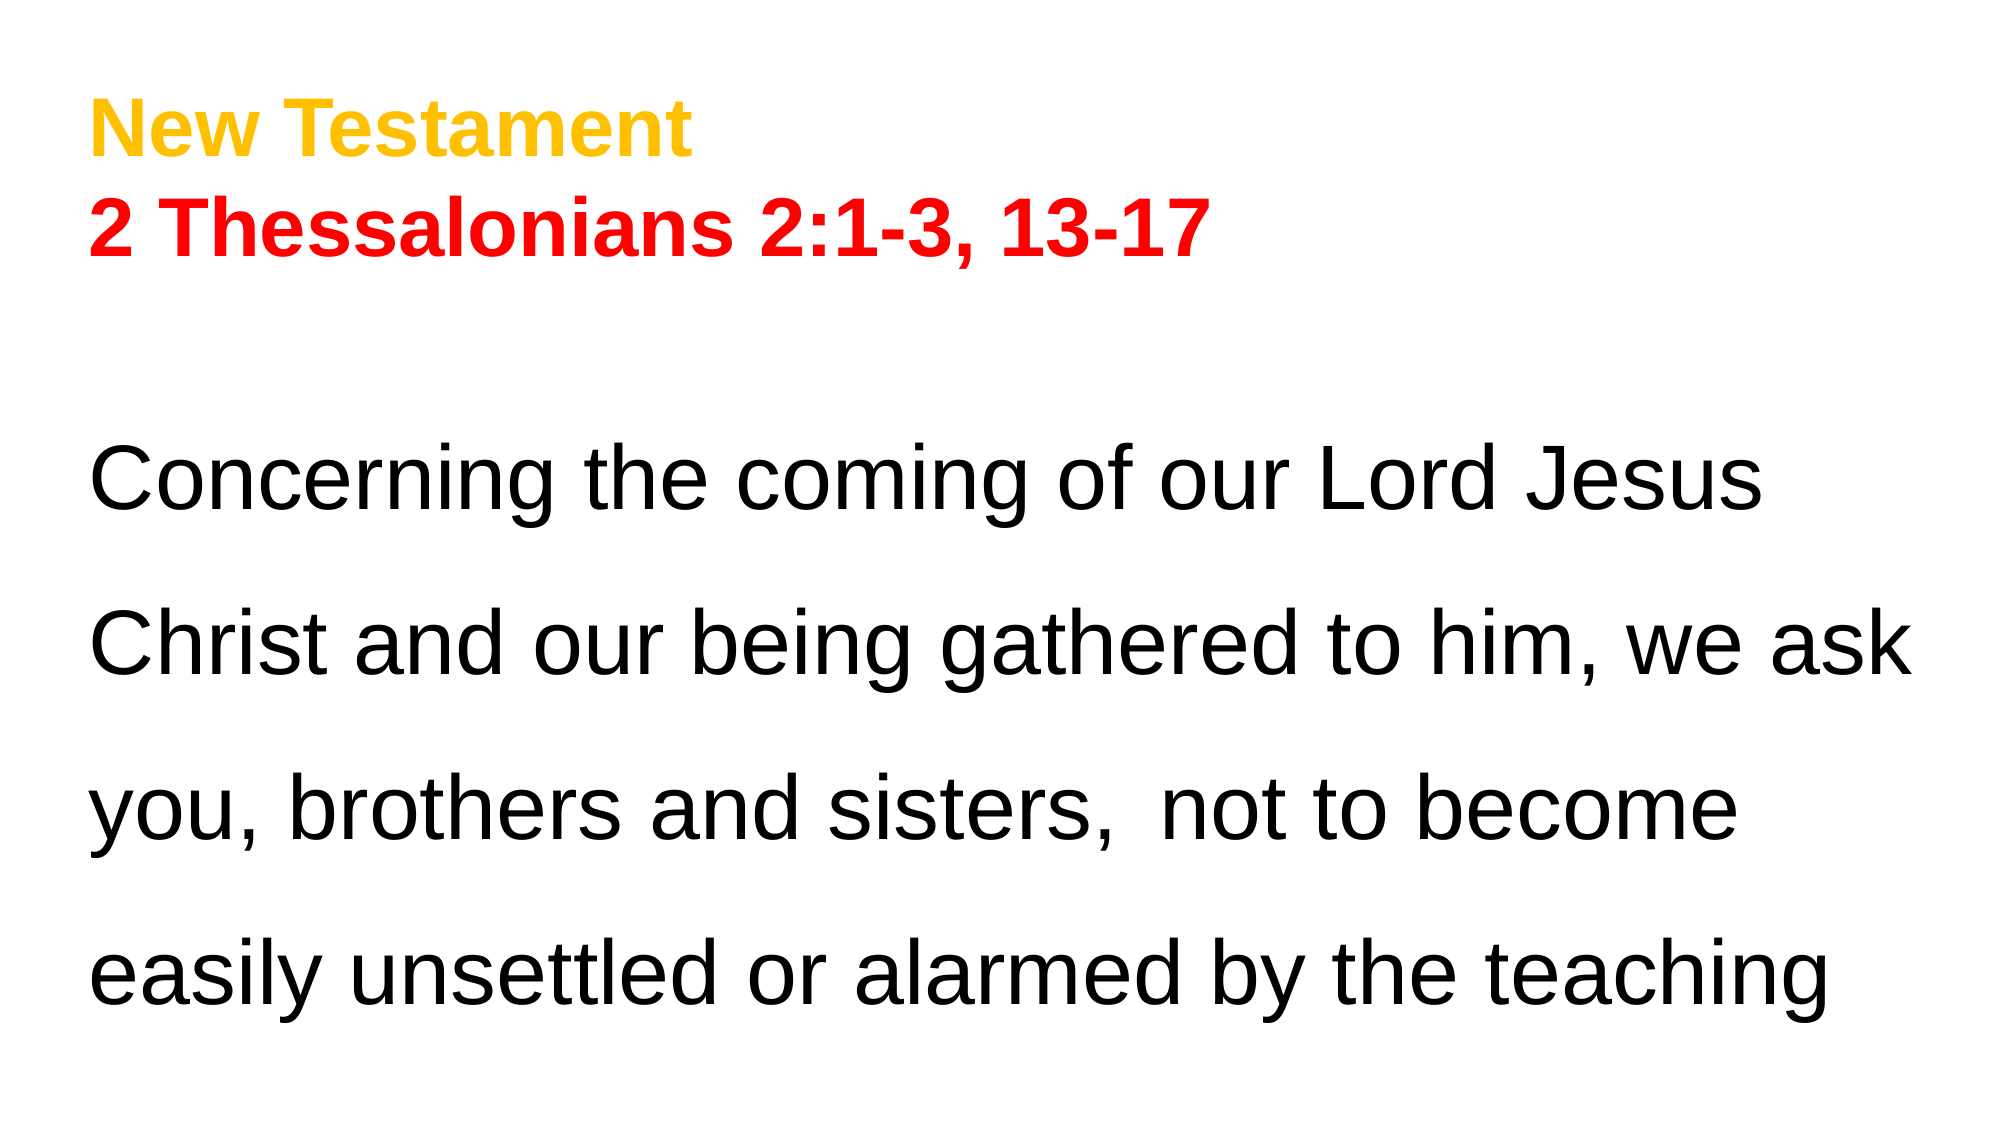

New Testament
2 Thessalonians 2:1-3, 13-17

Concerning the coming of our Lord Jesus Christ and our being gathered to him, we ask you, brothers and sisters,  not to become easily unsettled or alarmed by the teaching